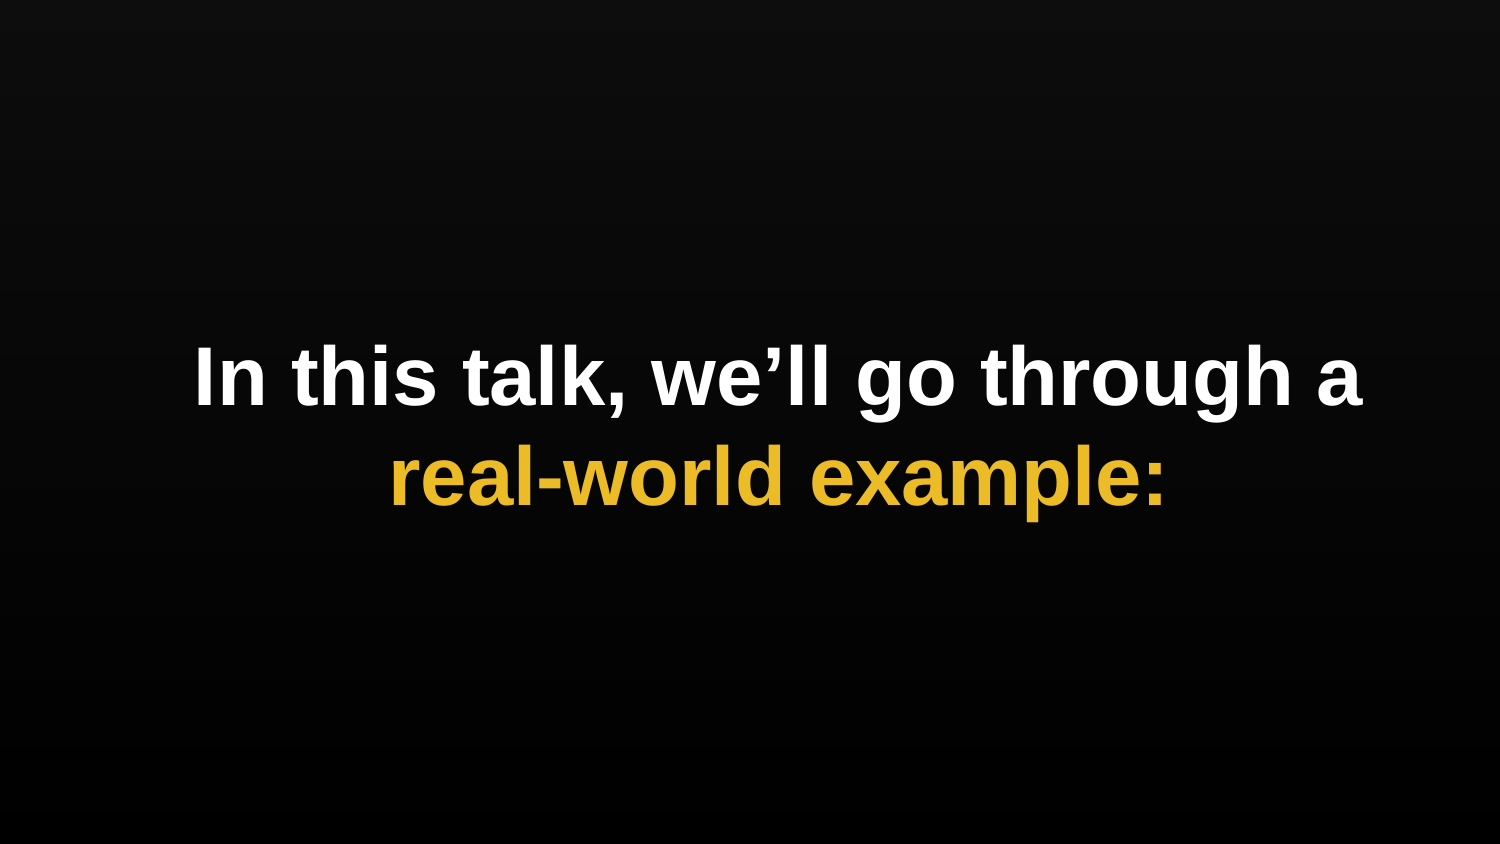

In this talk, we’ll go through a real-world example: